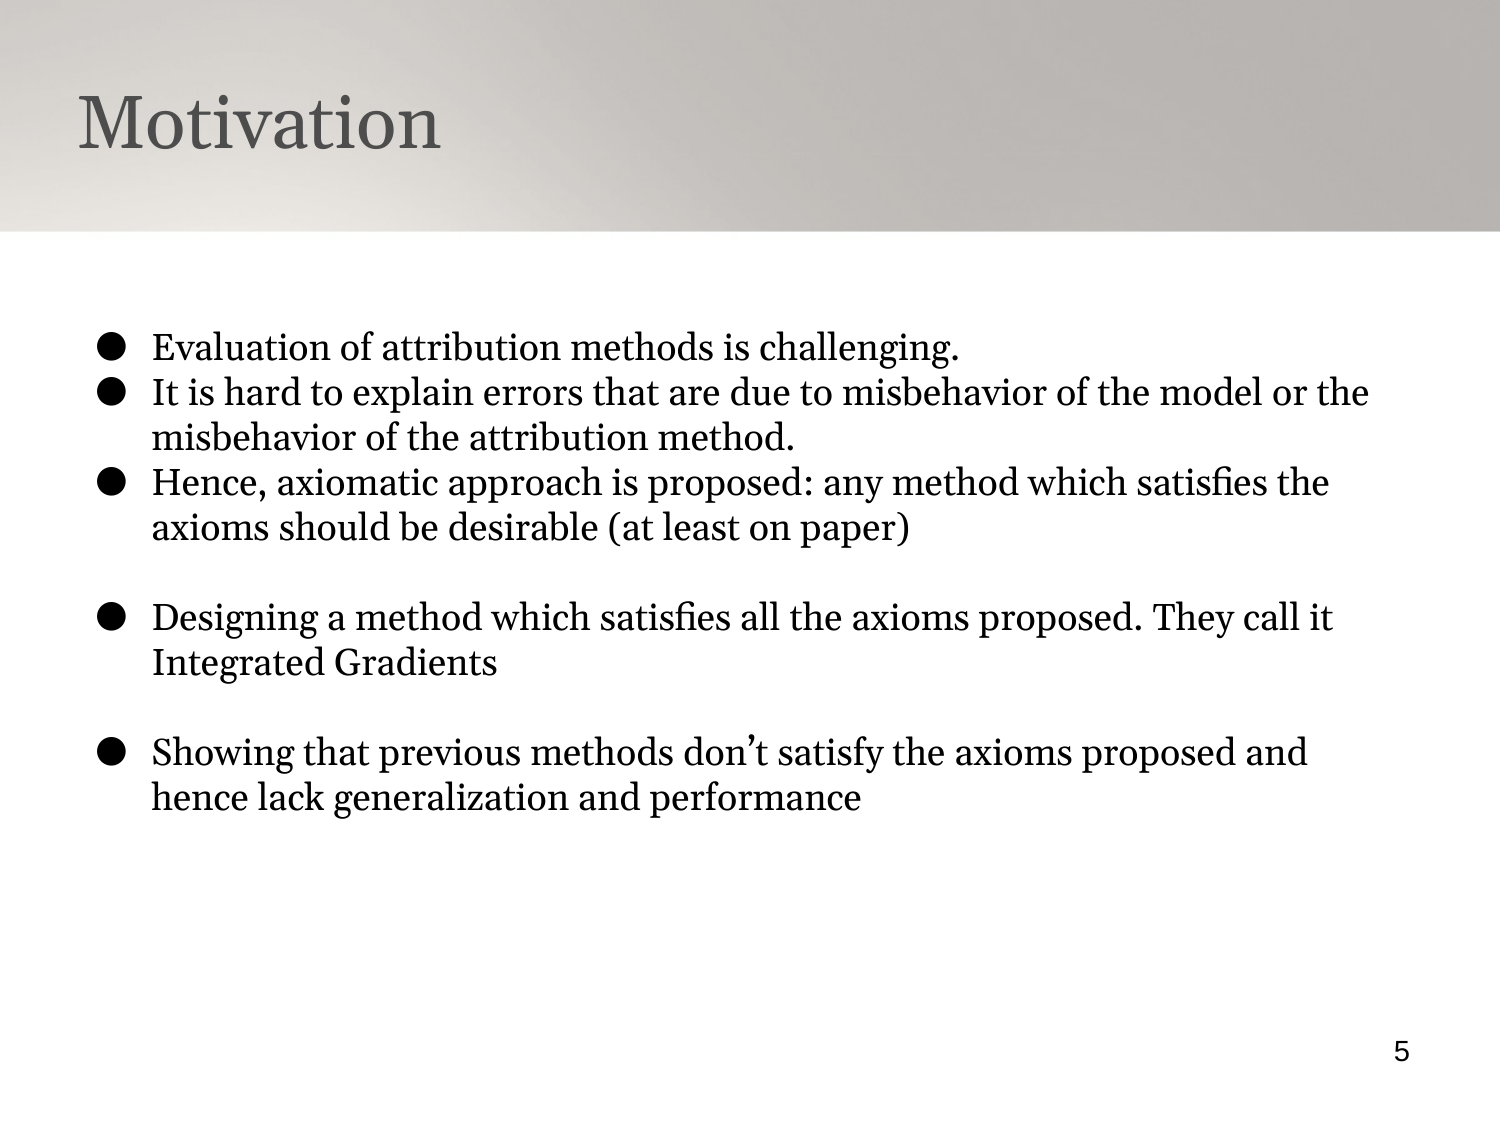

Motivation
Evaluation of attribution methods is challenging.
It is hard to explain errors that are due to misbehavior of the model or the misbehavior of the attribution method.
Hence, axiomatic approach is proposed: any method which satisfies the axioms should be desirable (at least on paper)

Designing a method which satisfies all the axioms proposed. They call it Integrated Gradients

Showing that previous methods don’t satisfy the axioms proposed and hence lack generalization and performance
5